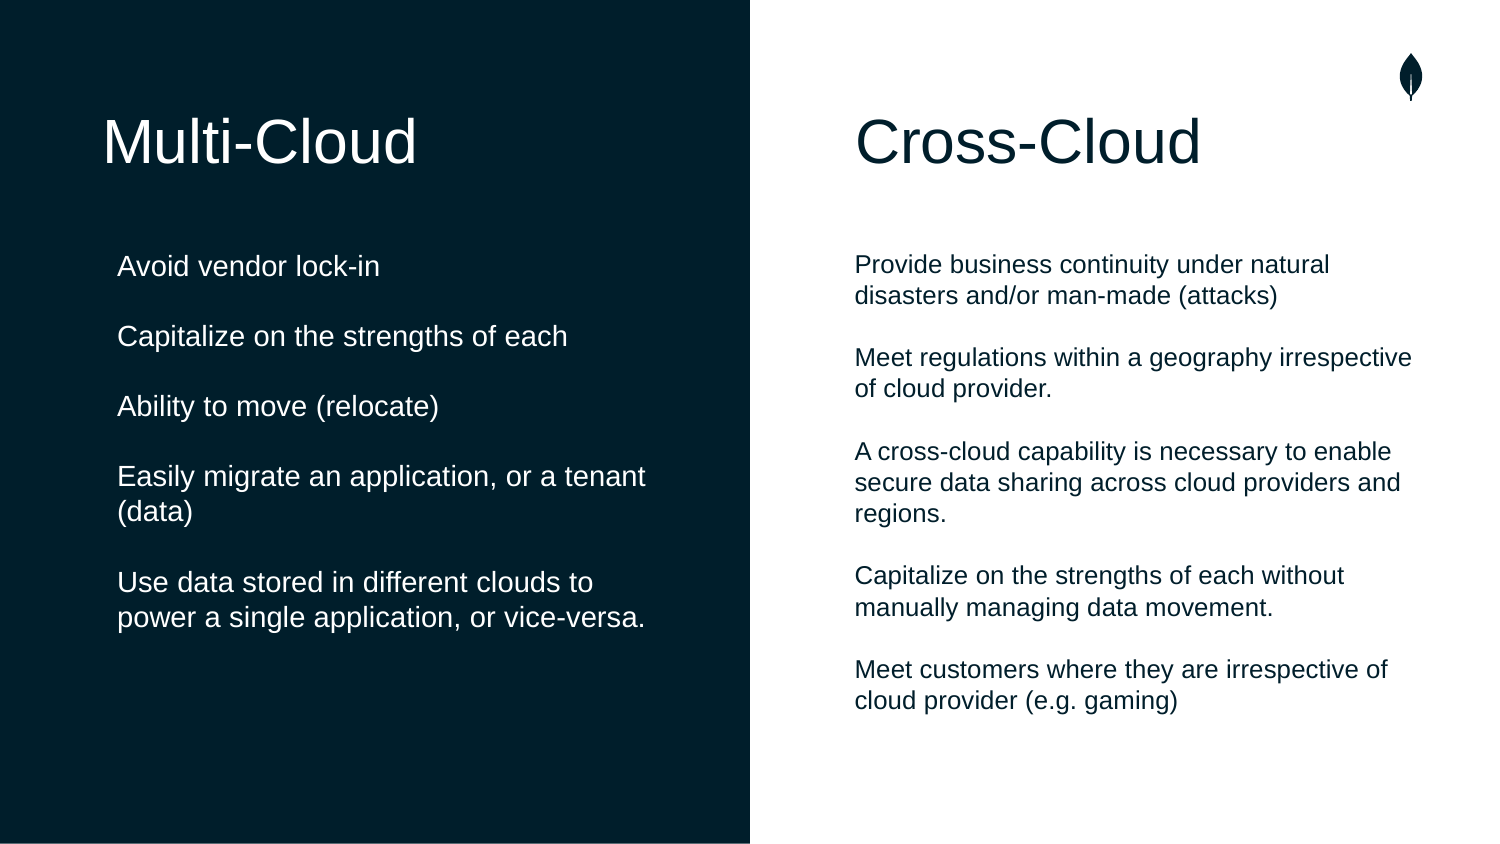

# Multi-Cloud
Cross-Cloud
Avoid vendor lock-in
Capitalize on the strengths of each

Ability to move (relocate)

Easily migrate an application, or a tenant (data)

Use data stored in different clouds to power a single application, or vice-versa.
Provide business continuity under natural disasters and/or man-made (attacks)

Meet regulations within a geography irrespective of cloud provider.

A cross-cloud capability is necessary to enable secure data sharing across cloud providers and regions.

Capitalize on the strengths of each without manually managing data movement.

Meet customers where they are irrespective of cloud provider (e.g. gaming)